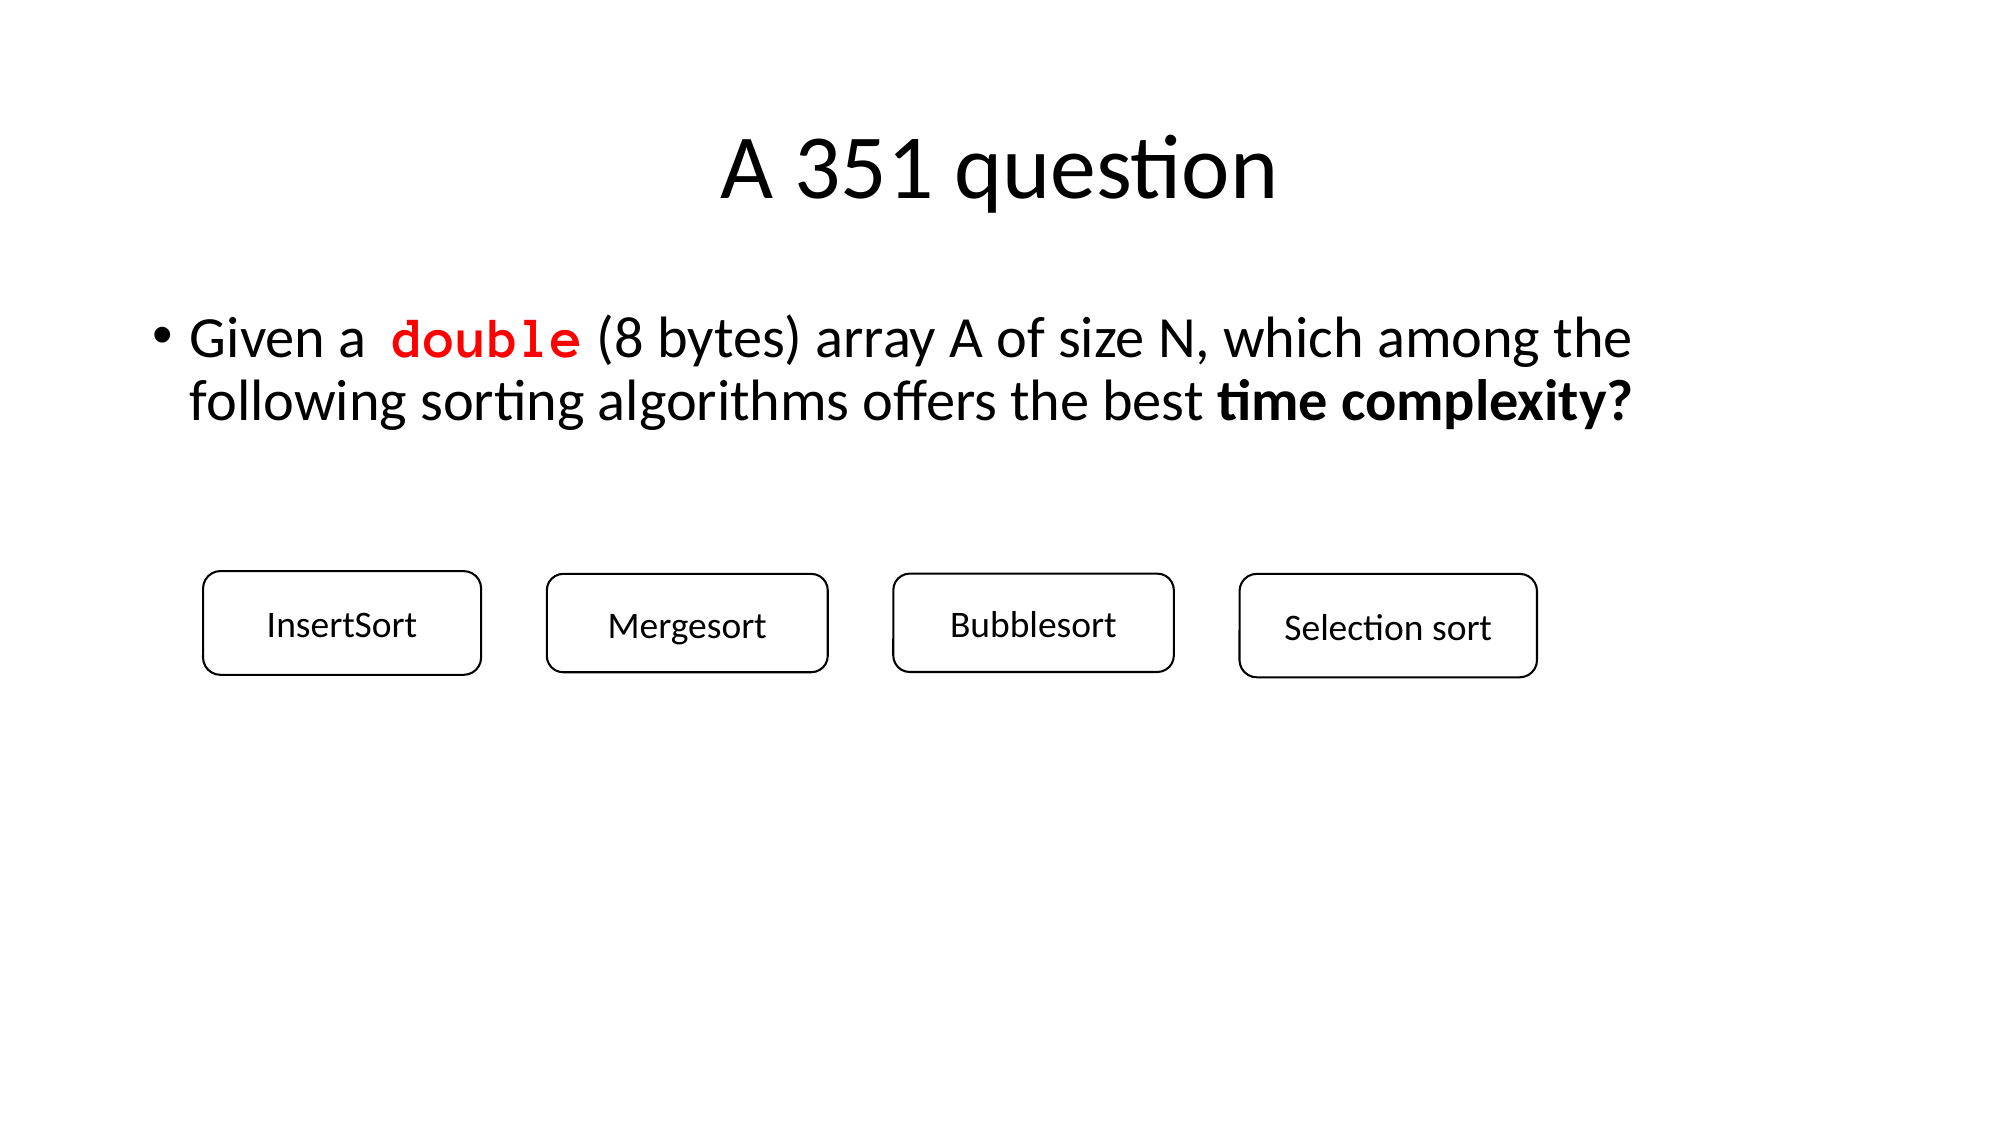

# A 351 question
Given a  double (8 bytes) array A of size N, which among the following sorting algorithms offers the best time complexity?

InsertSort
Bubblesort
Mergesort
Selection sort